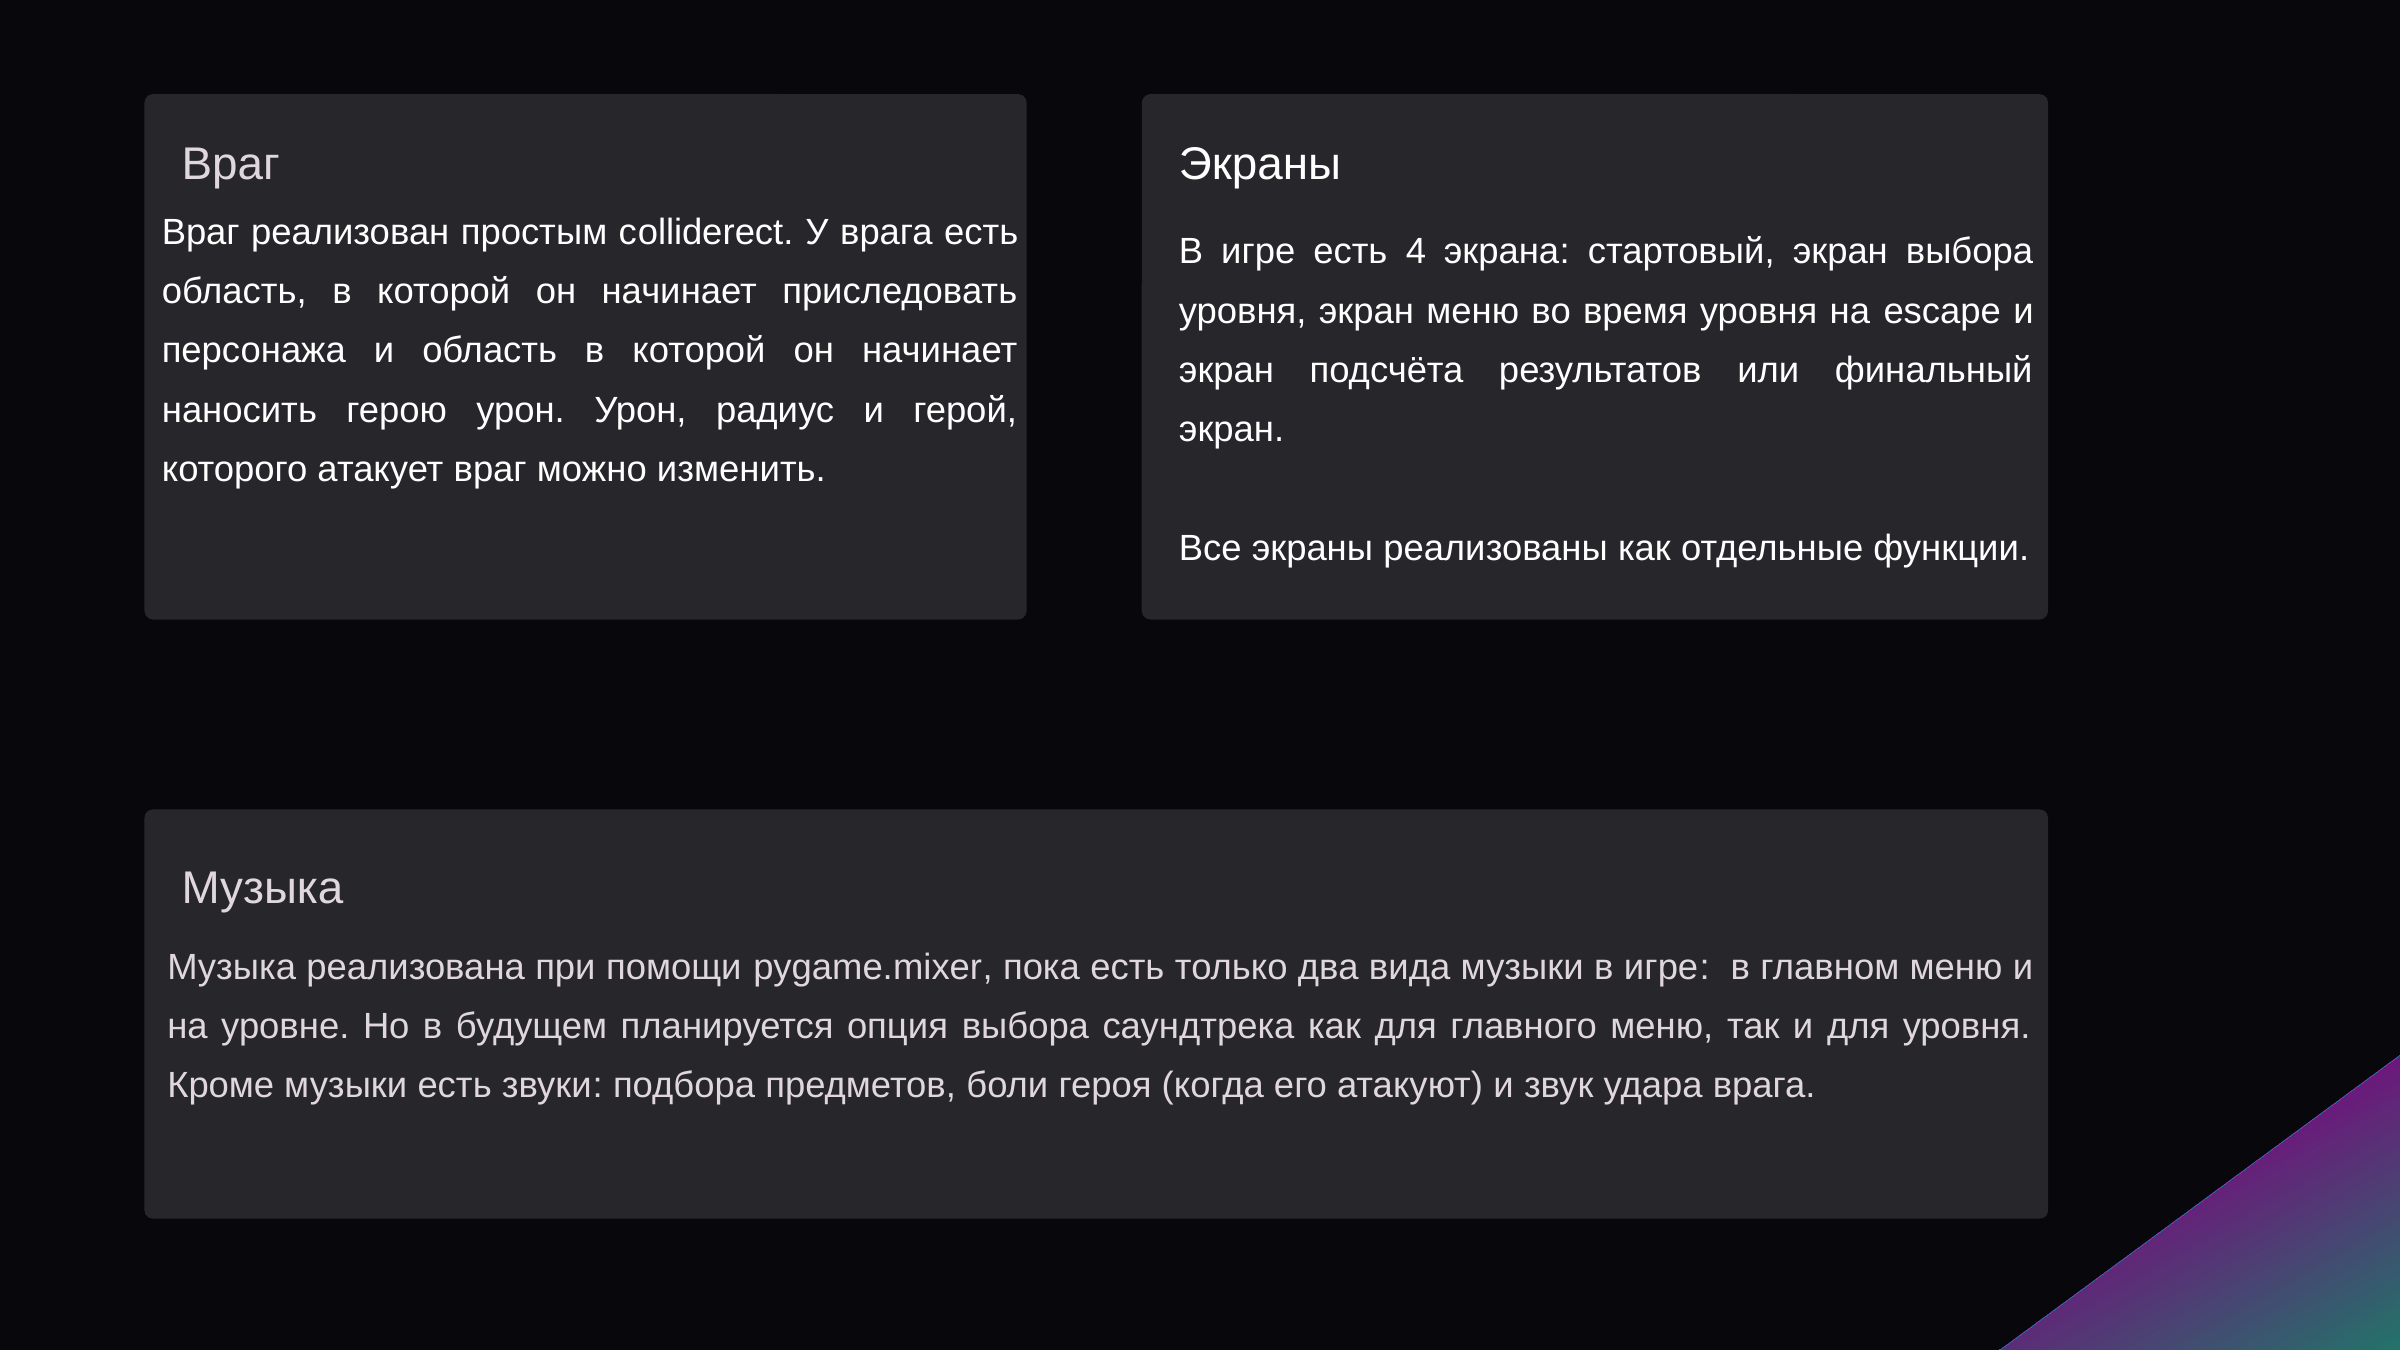

Экраны
Враг
Враг реализован простым сolliderect. У врага есть область, в которой он начинает приследовать персонажа и область в которой он начинает наносить герою урон. Урон, радиус и герой, которого атакует враг можно изменить.
В игре есть 4 экрана: стартовый, экран выбора уровня, экран меню во время уровня на escape и экран подсчёта результатов или финальный экран.

Все экраны реализованы как отдельные функции.

Музыка
Музыка реализована при помощи pygame.mixer, пока есть только два вида музыки в игре:  в главном меню и на уровне. Но в будущем планируется опция выбора саундтрека как для главного меню, так и для уровня. Кроме музыки есть звуки: подбора предметов, боли героя (когда его атакуют) и звук удара врага.